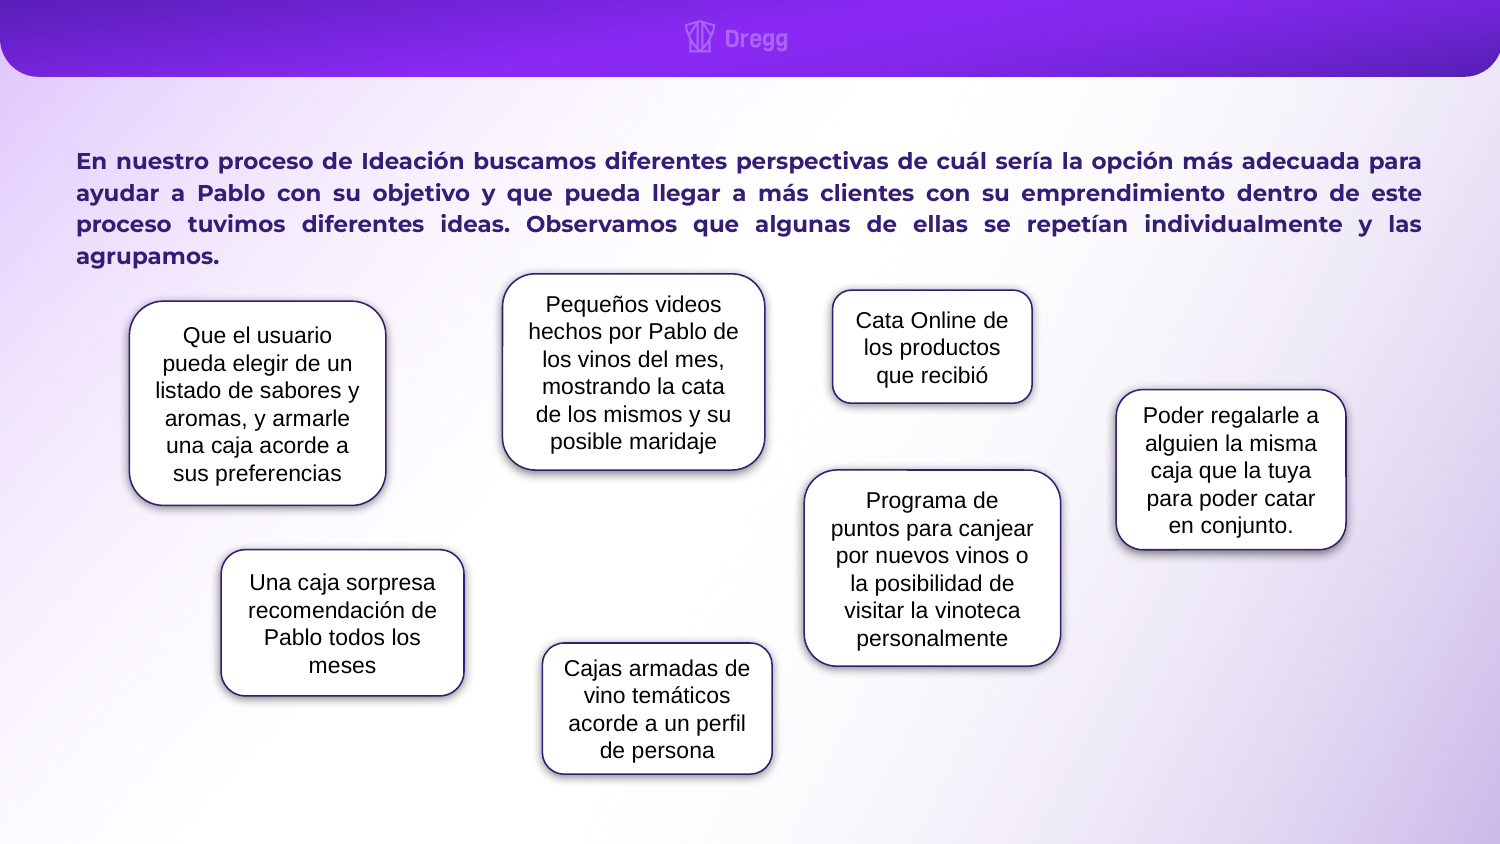

En nuestro proceso de Ideación buscamos diferentes perspectivas de cuál sería la opción más adecuada para ayudar a Pablo con su objetivo y que pueda llegar a más clientes con su emprendimiento dentro de este proceso tuvimos diferentes ideas. Observamos que algunas de ellas se repetían individualmente y las agrupamos.
Pequeños videos hechos por Pablo de los vinos del mes, mostrando la cata de los mismos y su posible maridaje
Cata Online de los productos que recibió
Que el usuario pueda elegir de un listado de sabores y aromas, y armarle una caja acorde a sus preferencias
Poder regalarle a alguien la misma caja que la tuya para poder catar en conjunto.
Programa de puntos para canjear por nuevos vinos o la posibilidad de visitar la vinoteca personalmente
Una caja sorpresa recomendación de Pablo todos los meses
Cajas armadas de vino temáticos acorde a un perfil de persona